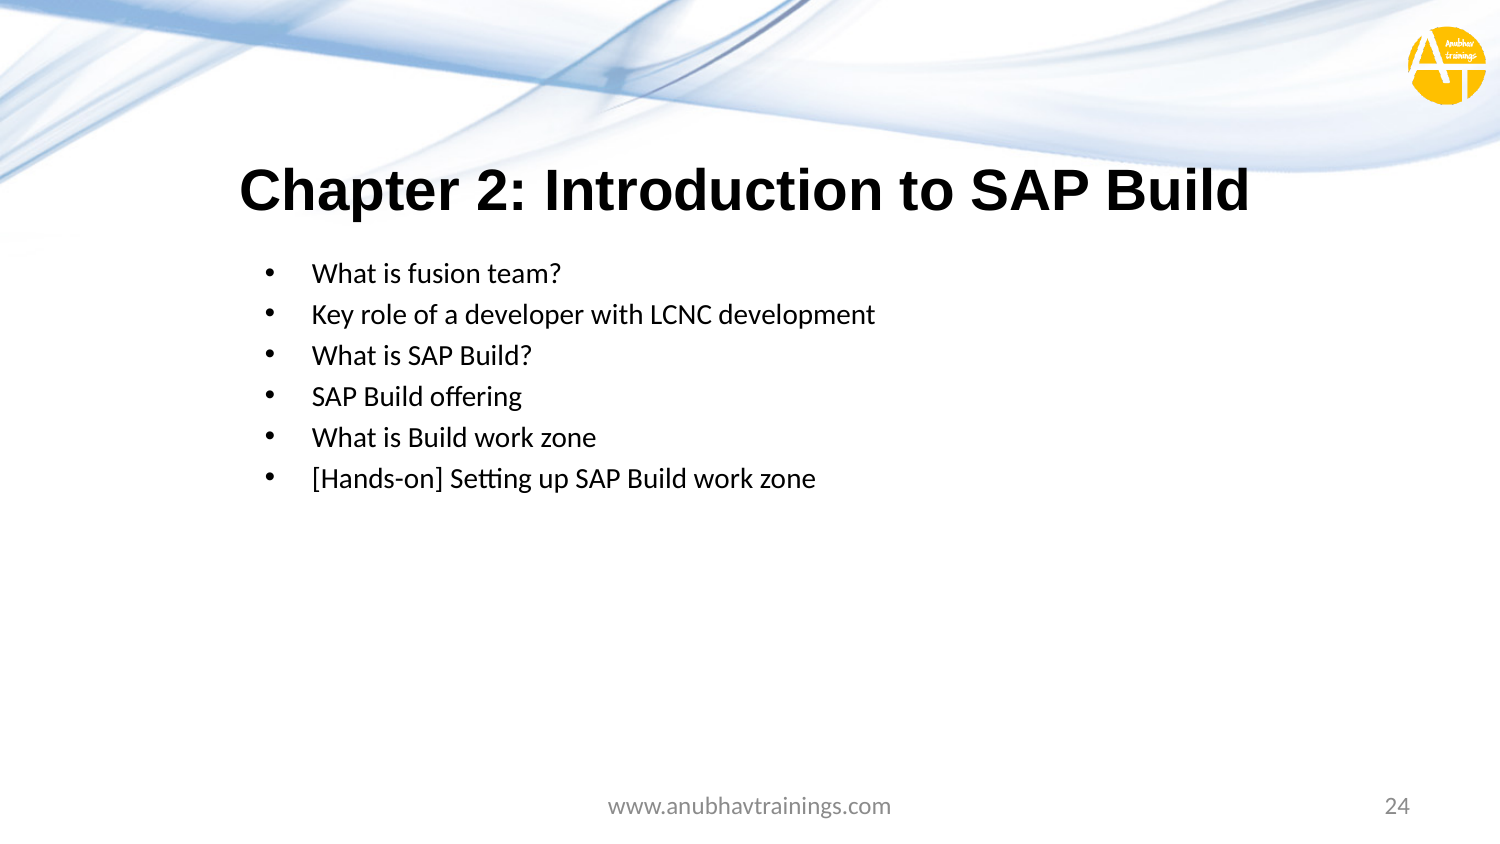

# Chapter 2: Introduction to SAP Build
What is fusion team?
Key role of a developer with LCNC development
What is SAP Build?
SAP Build offering
What is Build work zone
[Hands-on] Setting up SAP Build work zone
www.anubhavtrainings.com
24